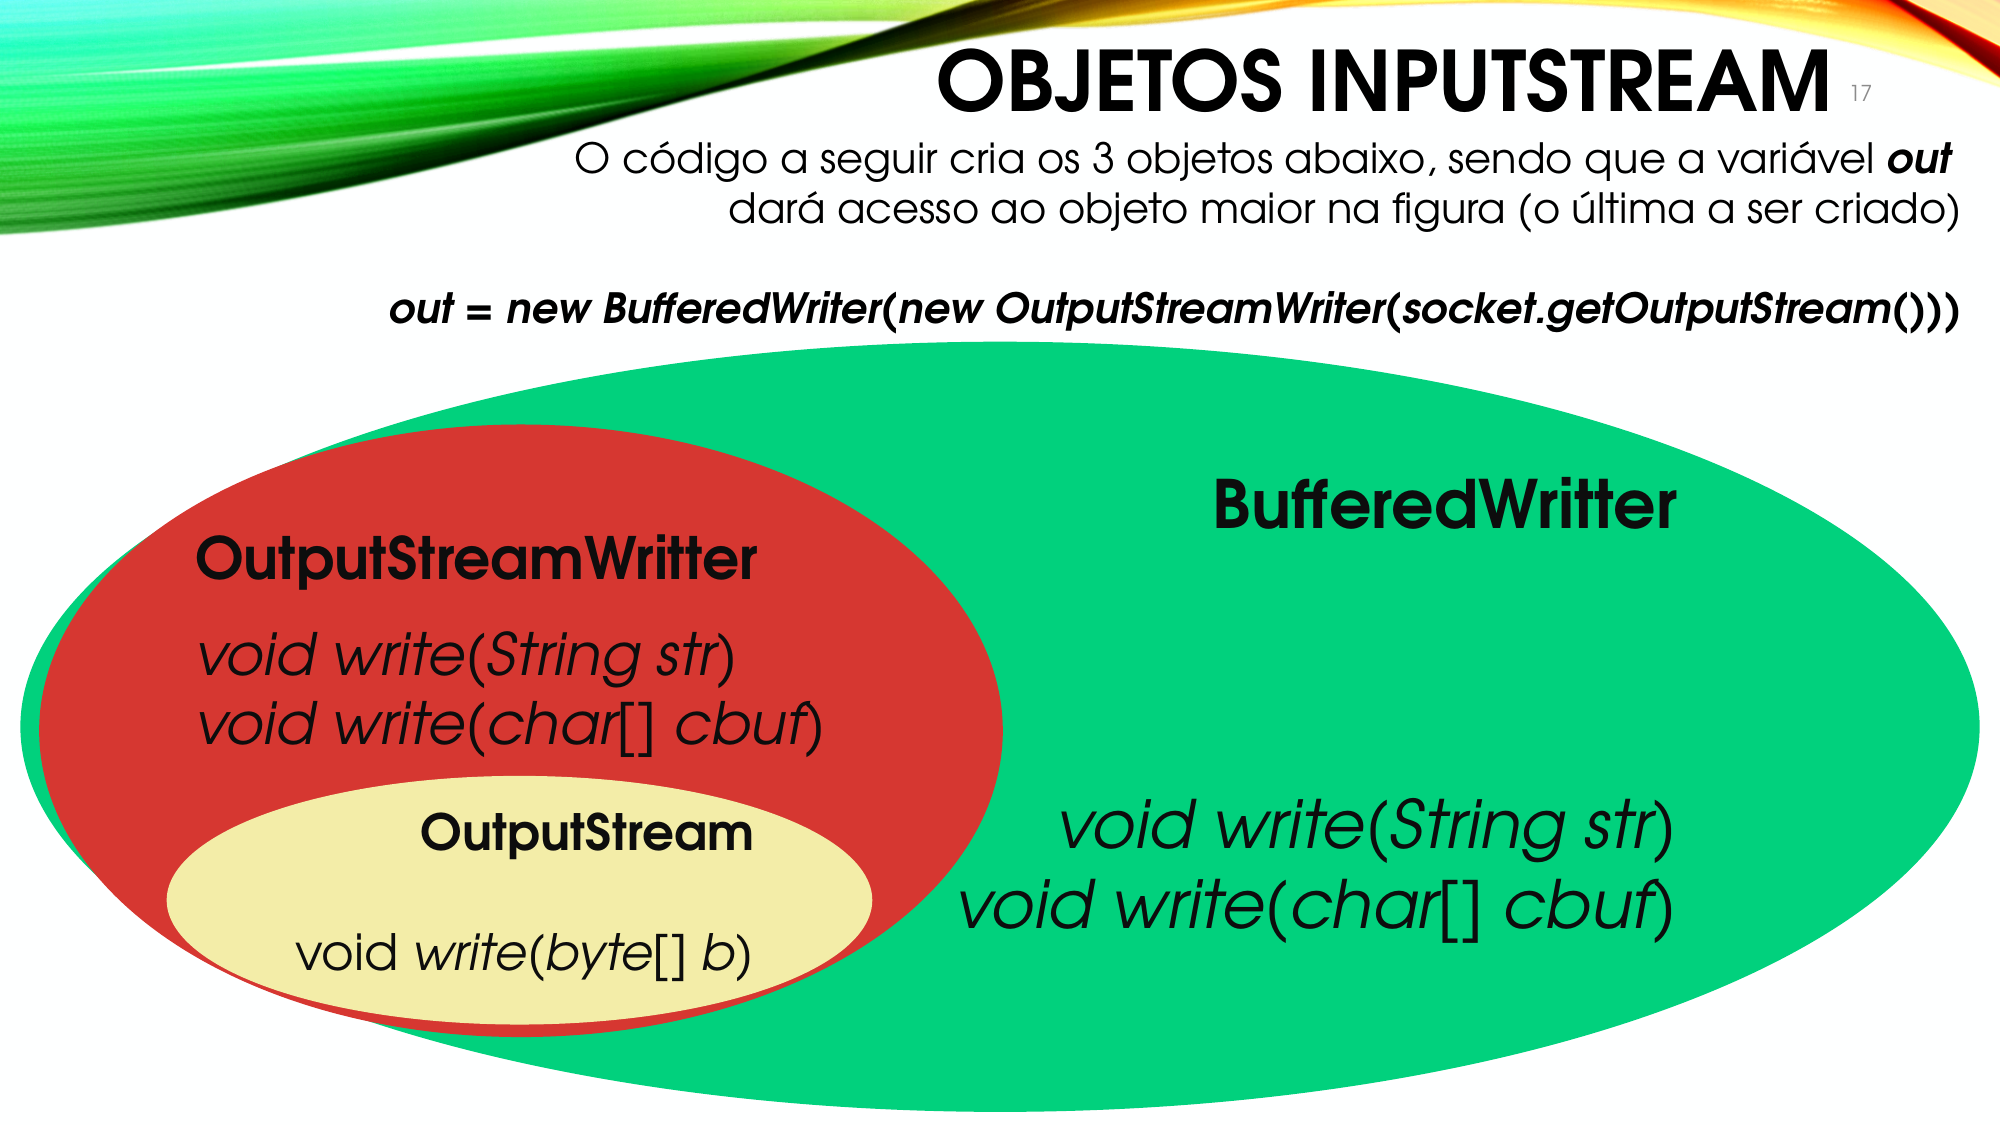

# Objetos InputStream
17
O código a seguir cria os 3 objetos abaixo, sendo que a variável out
dará acesso ao objeto maior na figura (o última a ser criado)
out = new BufferedWriter(new OutputStreamWriter(socket.getOutputStream()))

BufferedWritter

void write(String str)
   void write(char[] cbuf)

OutputStreamWritter

void write(String str)
void write(char[] cbuf)

OutputStream
void write(byte[] b)